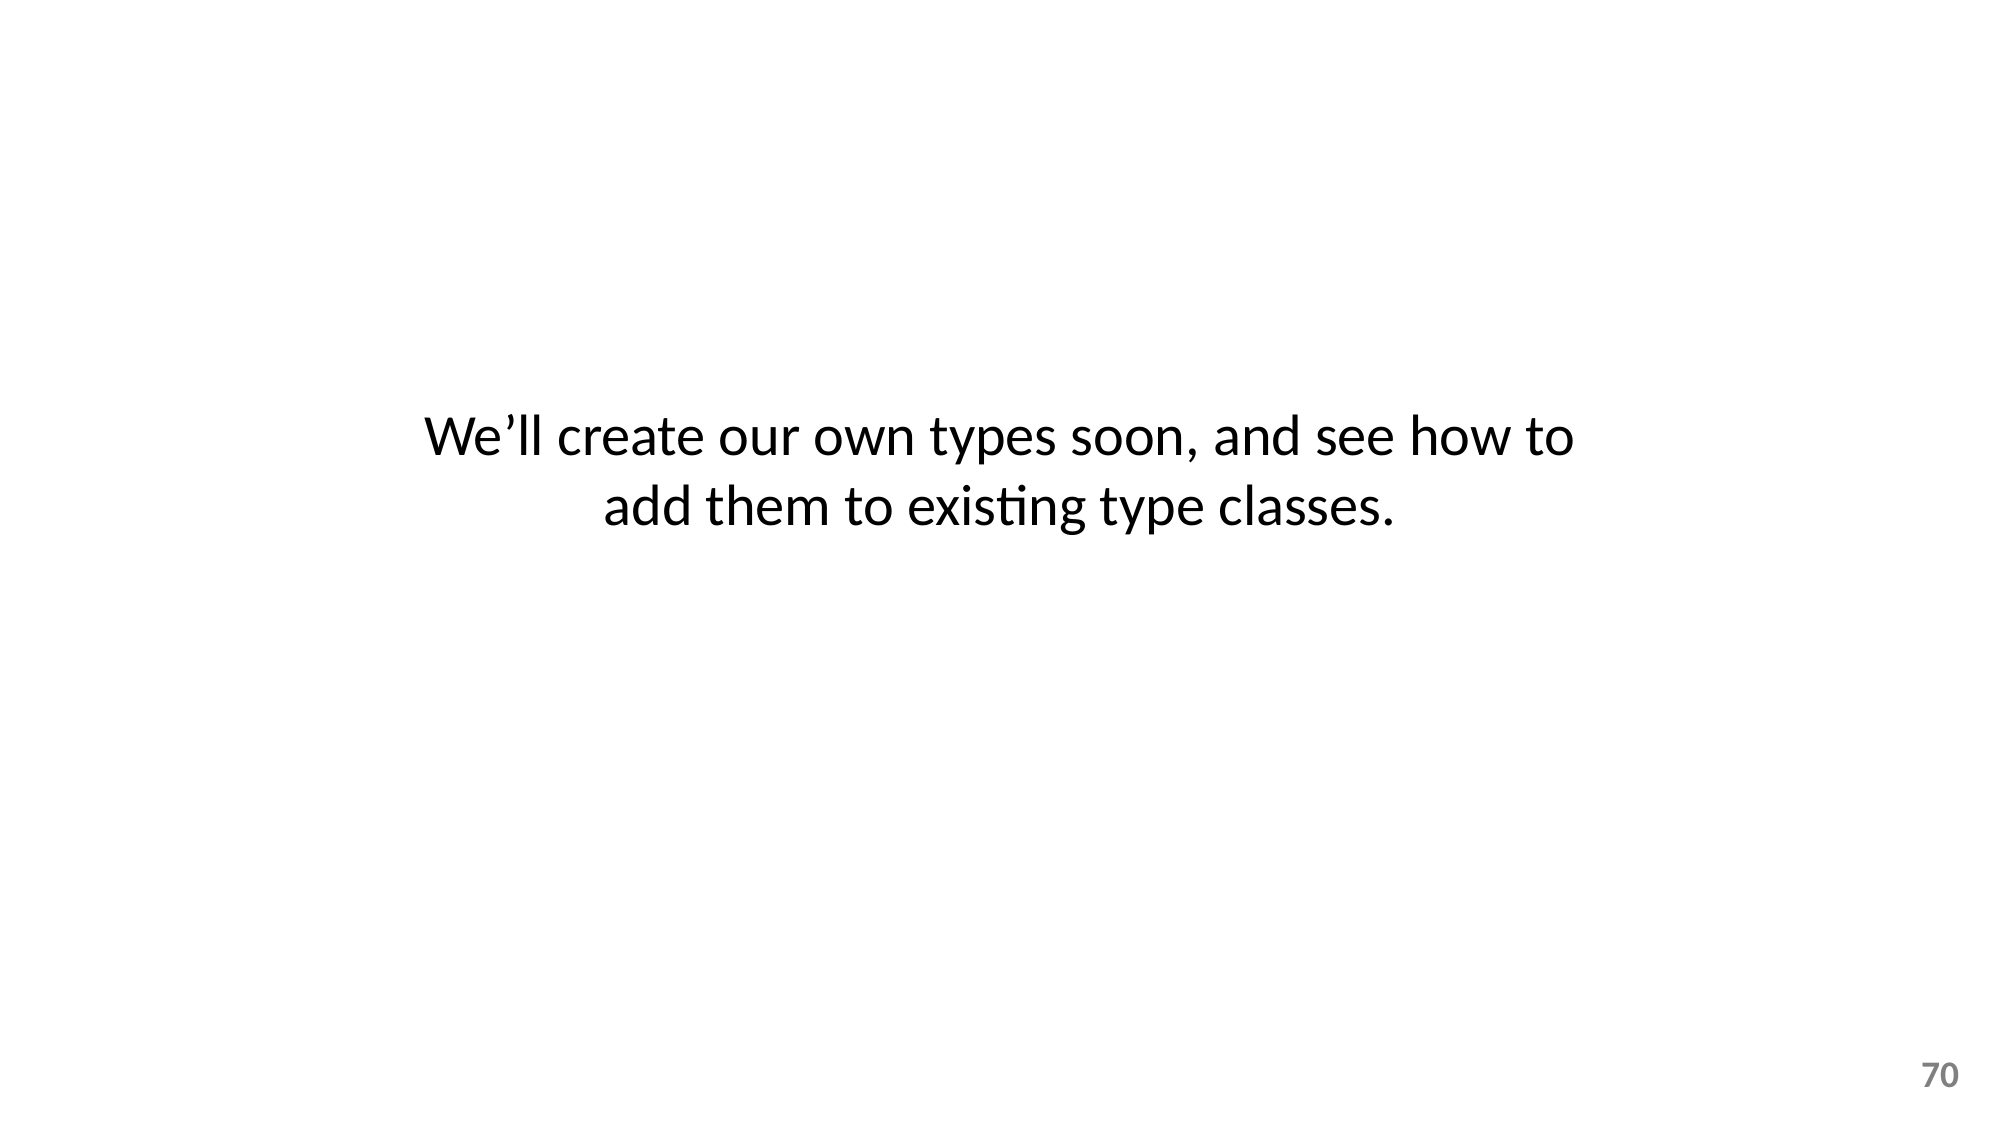

We’ll create our own types soon, and see how to add them to existing type classes.
70